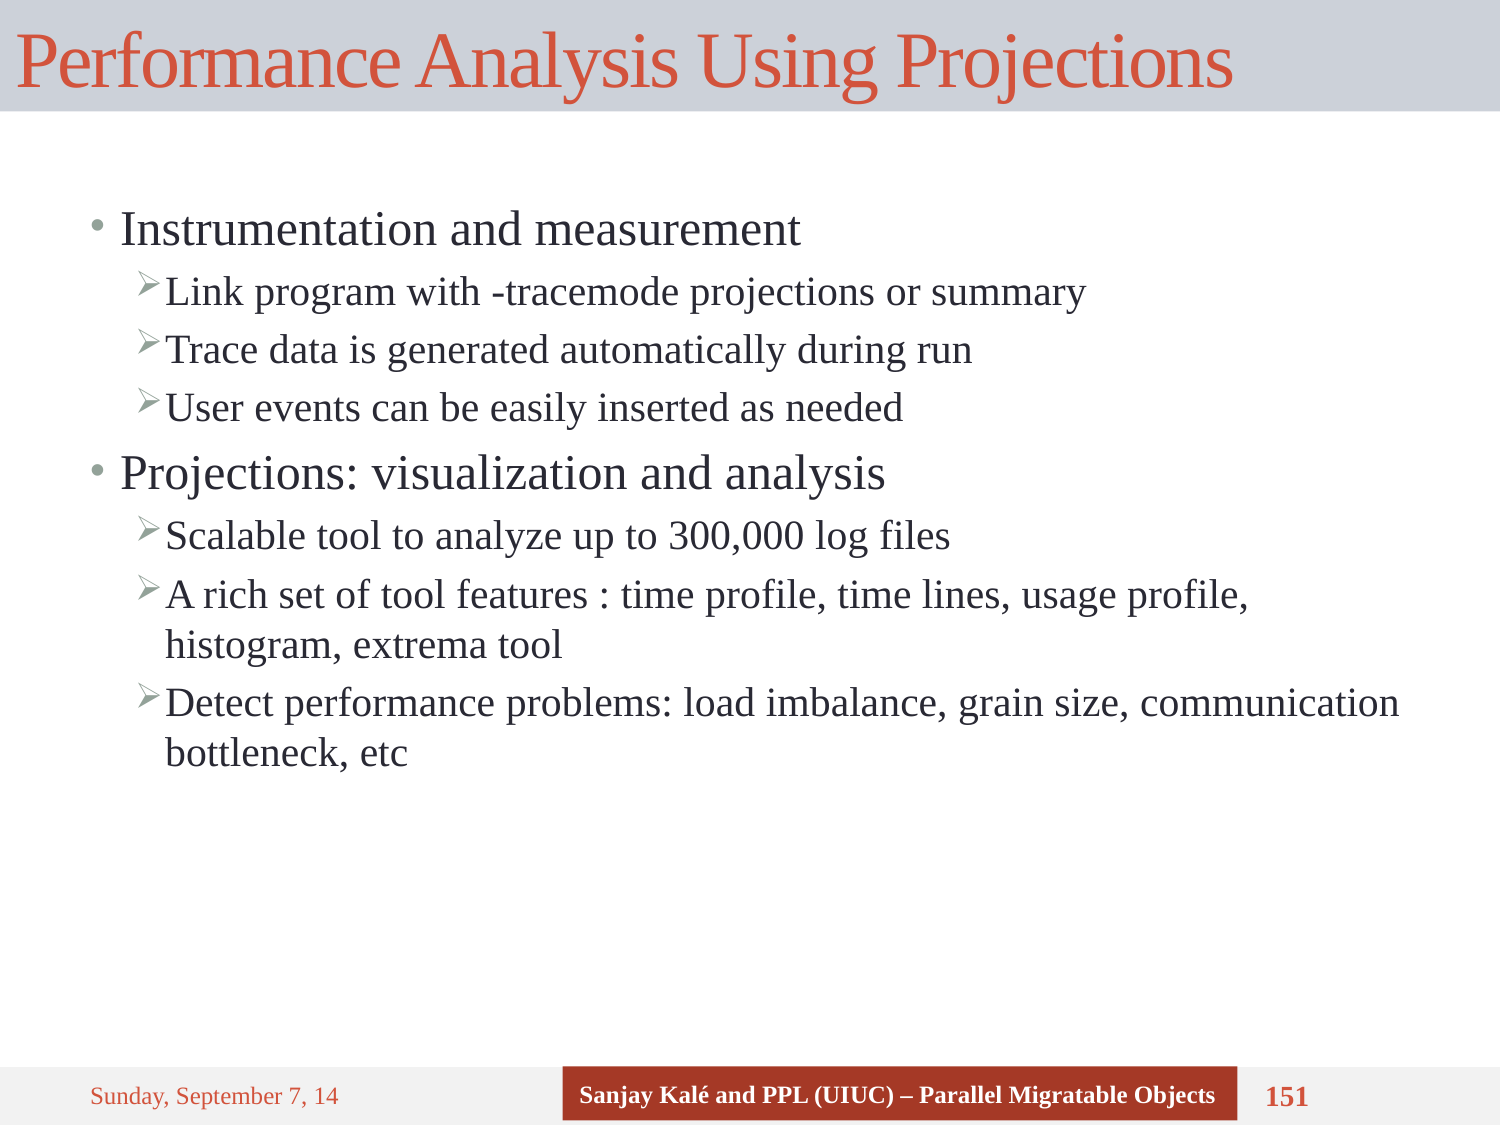

# Performance Analysis Using Projections
Instrumentation and measurement
Link program with -tracemode projections or summary
Trace data is generated automatically during run
User events can be easily inserted as needed
Projections: visualization and analysis
Scalable tool to analyze up to 300,000 log files
A rich set of tool features : time profile, time lines, usage profile, histogram, extrema tool
Detect performance problems: load imbalance, grain size, communication bottleneck, etc
Sanjay Kalé and PPL (UIUC) – Parallel Migratable Objects
Sunday, September 7, 14
151